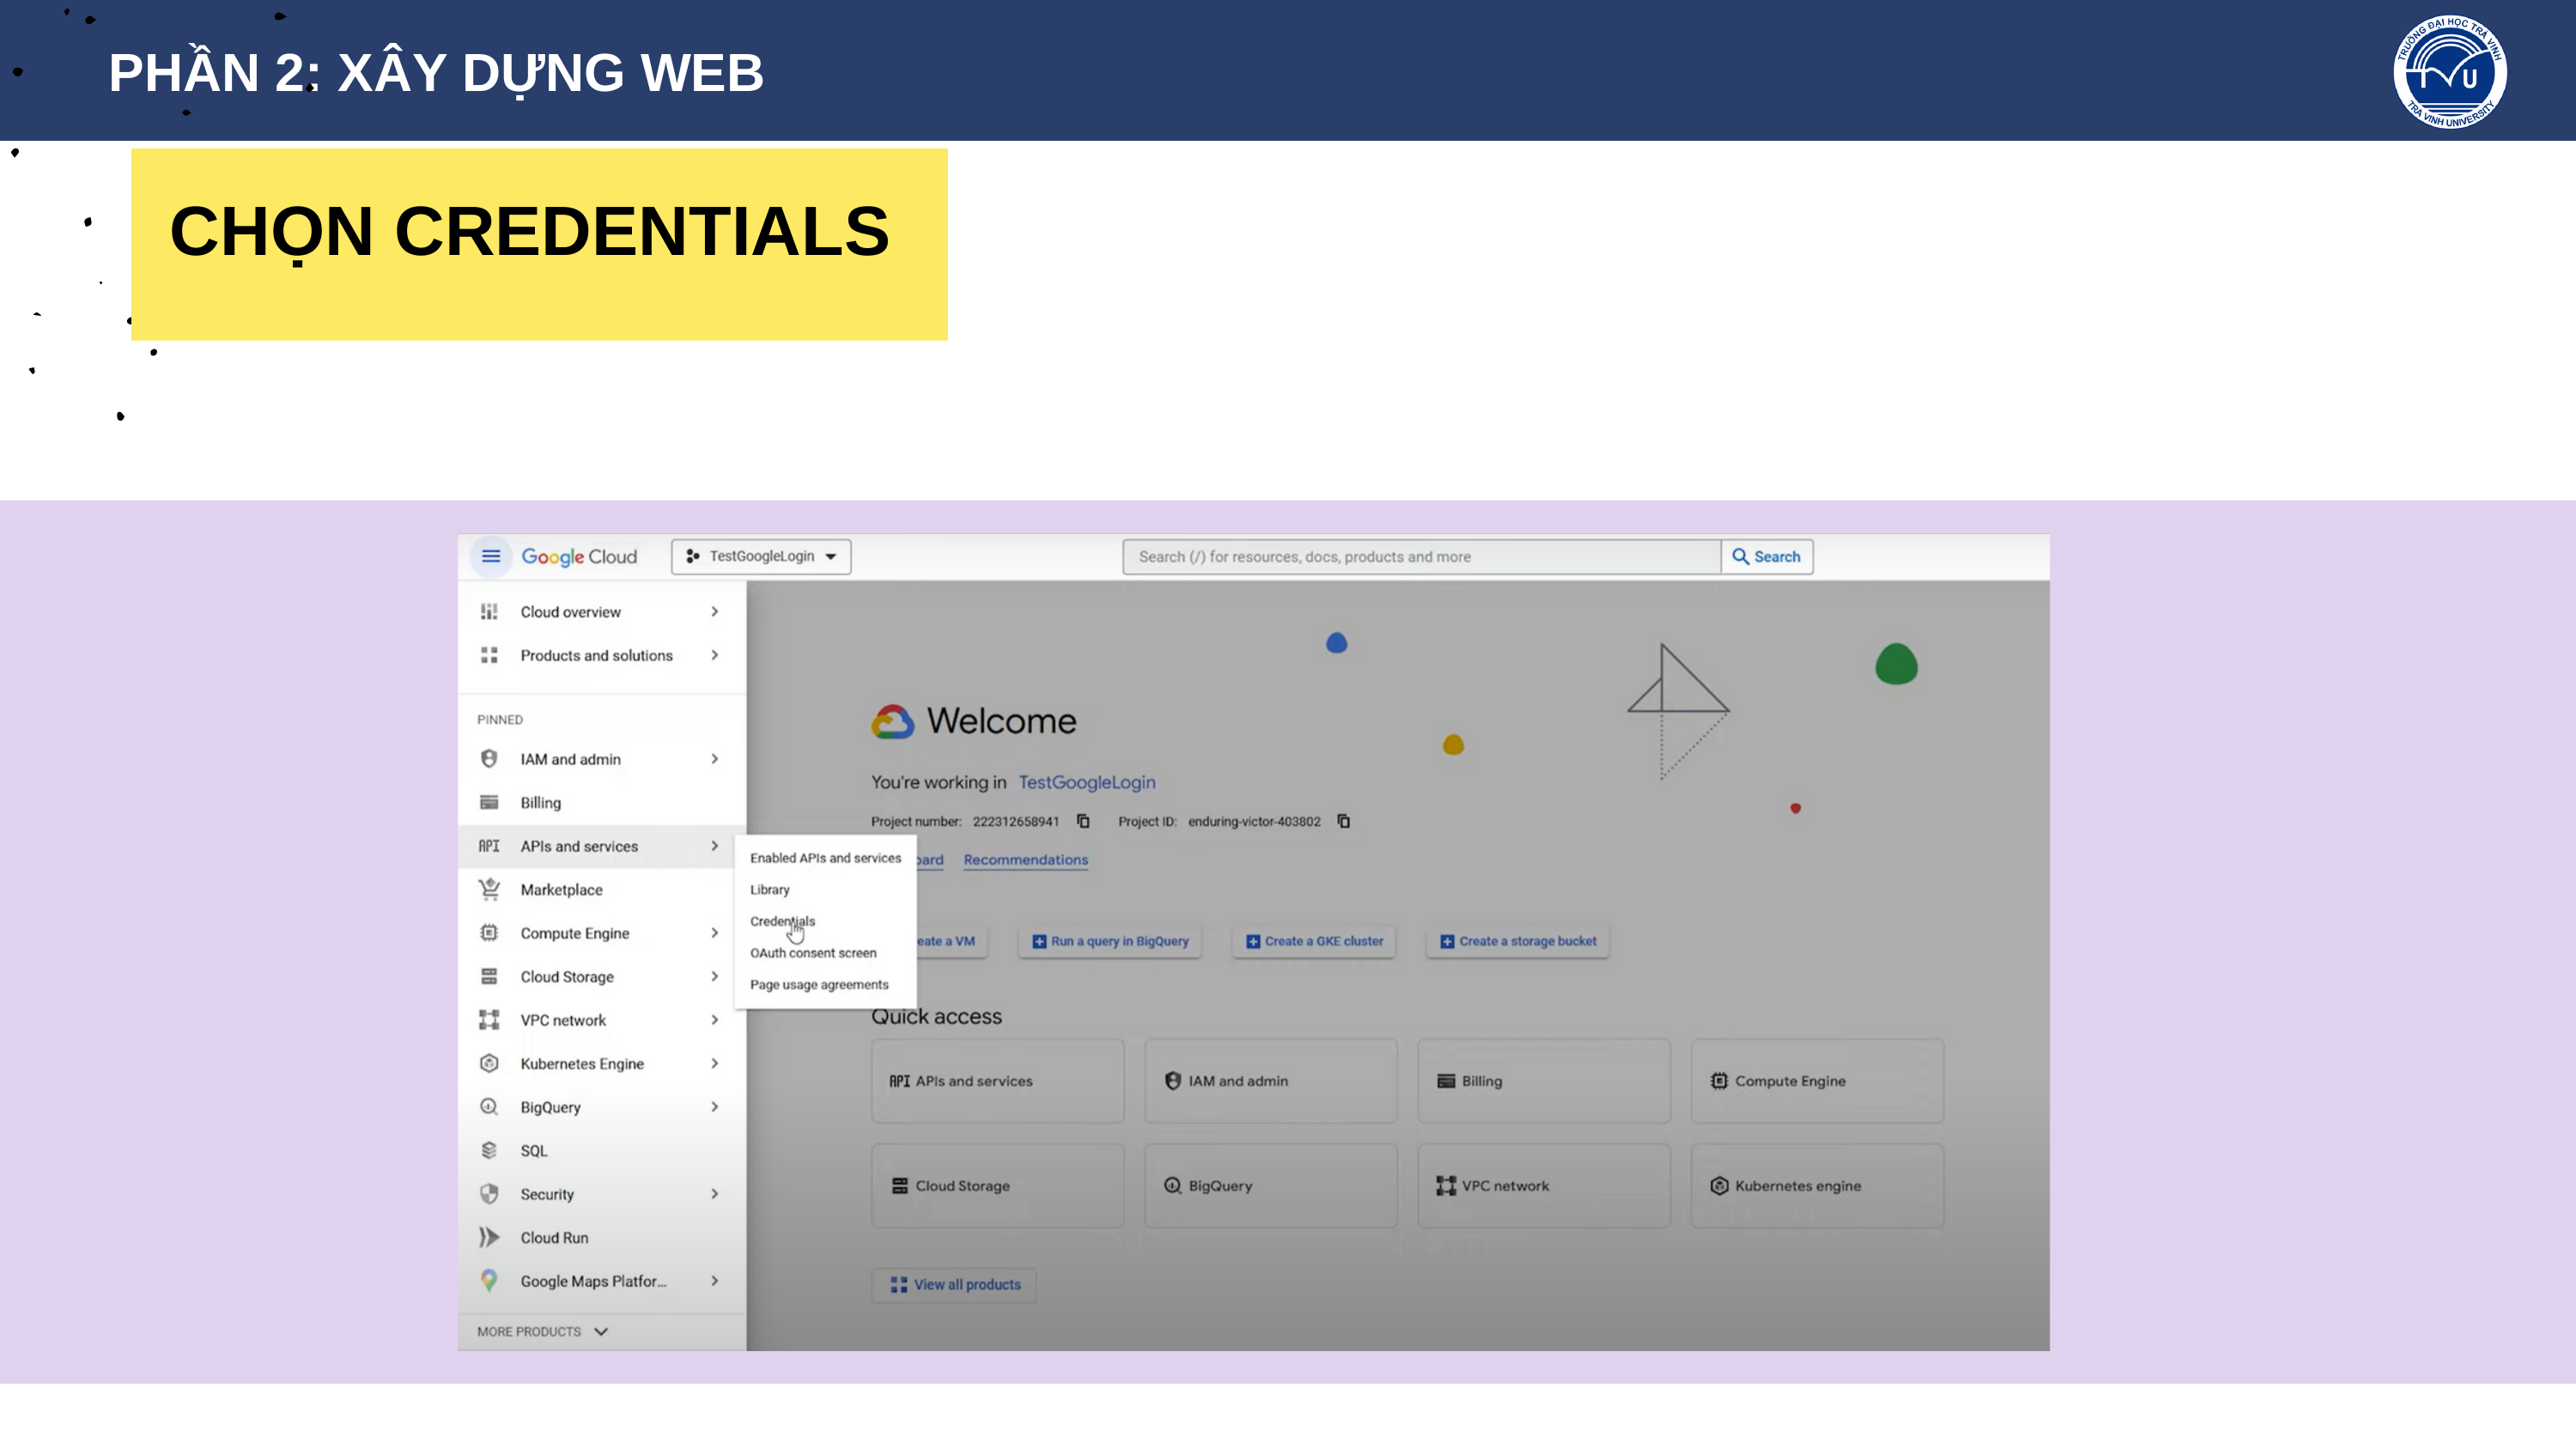

PHẦN 2: XÂY DỰNG WEB

1
CHỌN CREDENTIALS